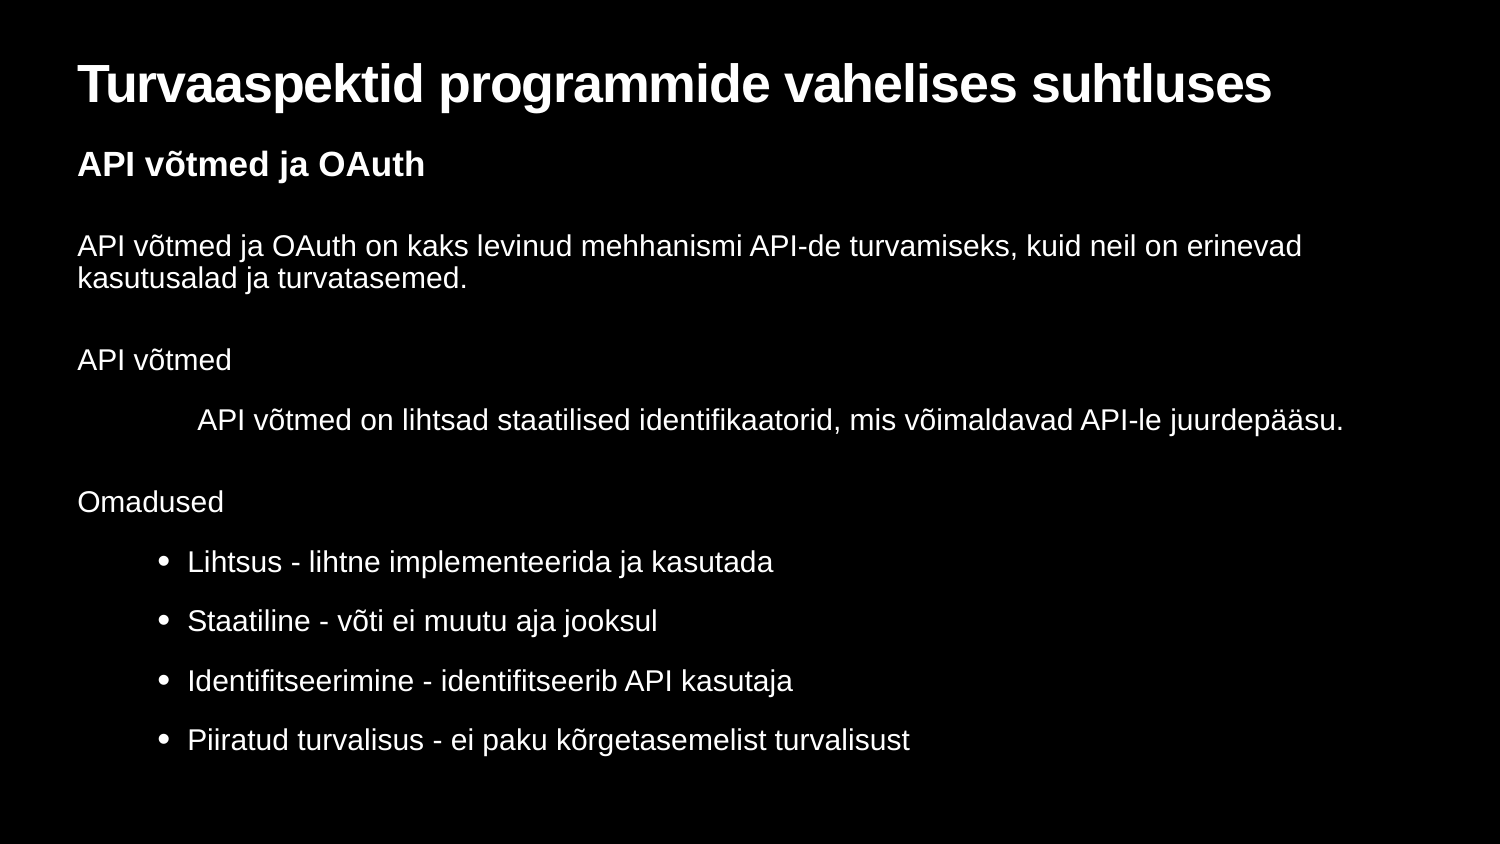

# Turvaaspektid programmide vahelises suhtluses
API võtmed ja OAuth
API võtmed ja OAuth on kaks levinud mehhanismi API-de turvamiseks, kuid neil on erinevad kasutusalad ja turvatasemed.
API võtmed
API võtmed on lihtsad staatilised identifikaatorid, mis võimaldavad API-le juurdepääsu.
Omadused
Lihtsus - lihtne implementeerida ja kasutada
Staatiline - võti ei muutu aja jooksul
Identifitseerimine - identifitseerib API kasutaja
Piiratud turvalisus - ei paku kõrgetasemelist turvalisust